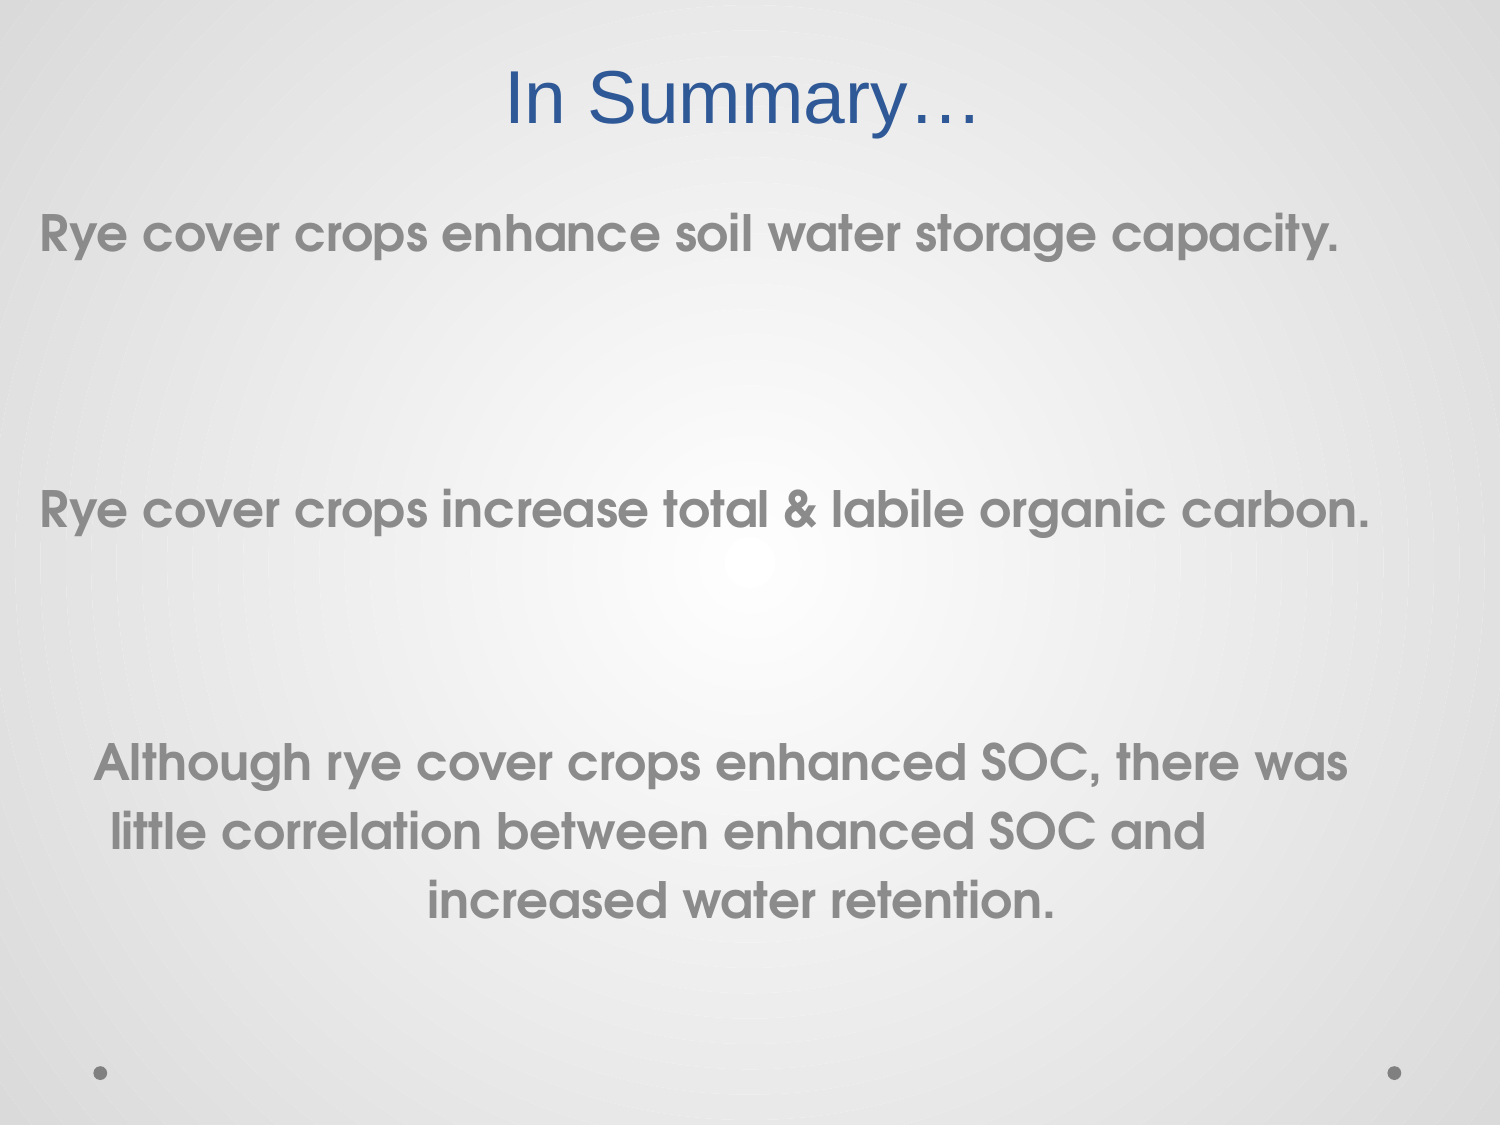

# In Summary…

Rye cover crops enhance soil water storage capacity.

Rye cover crops increase total & labile organic carbon.

Although rye cover crops enhanced SOC, there was      little correlation between enhanced SOC and               increased water retention.